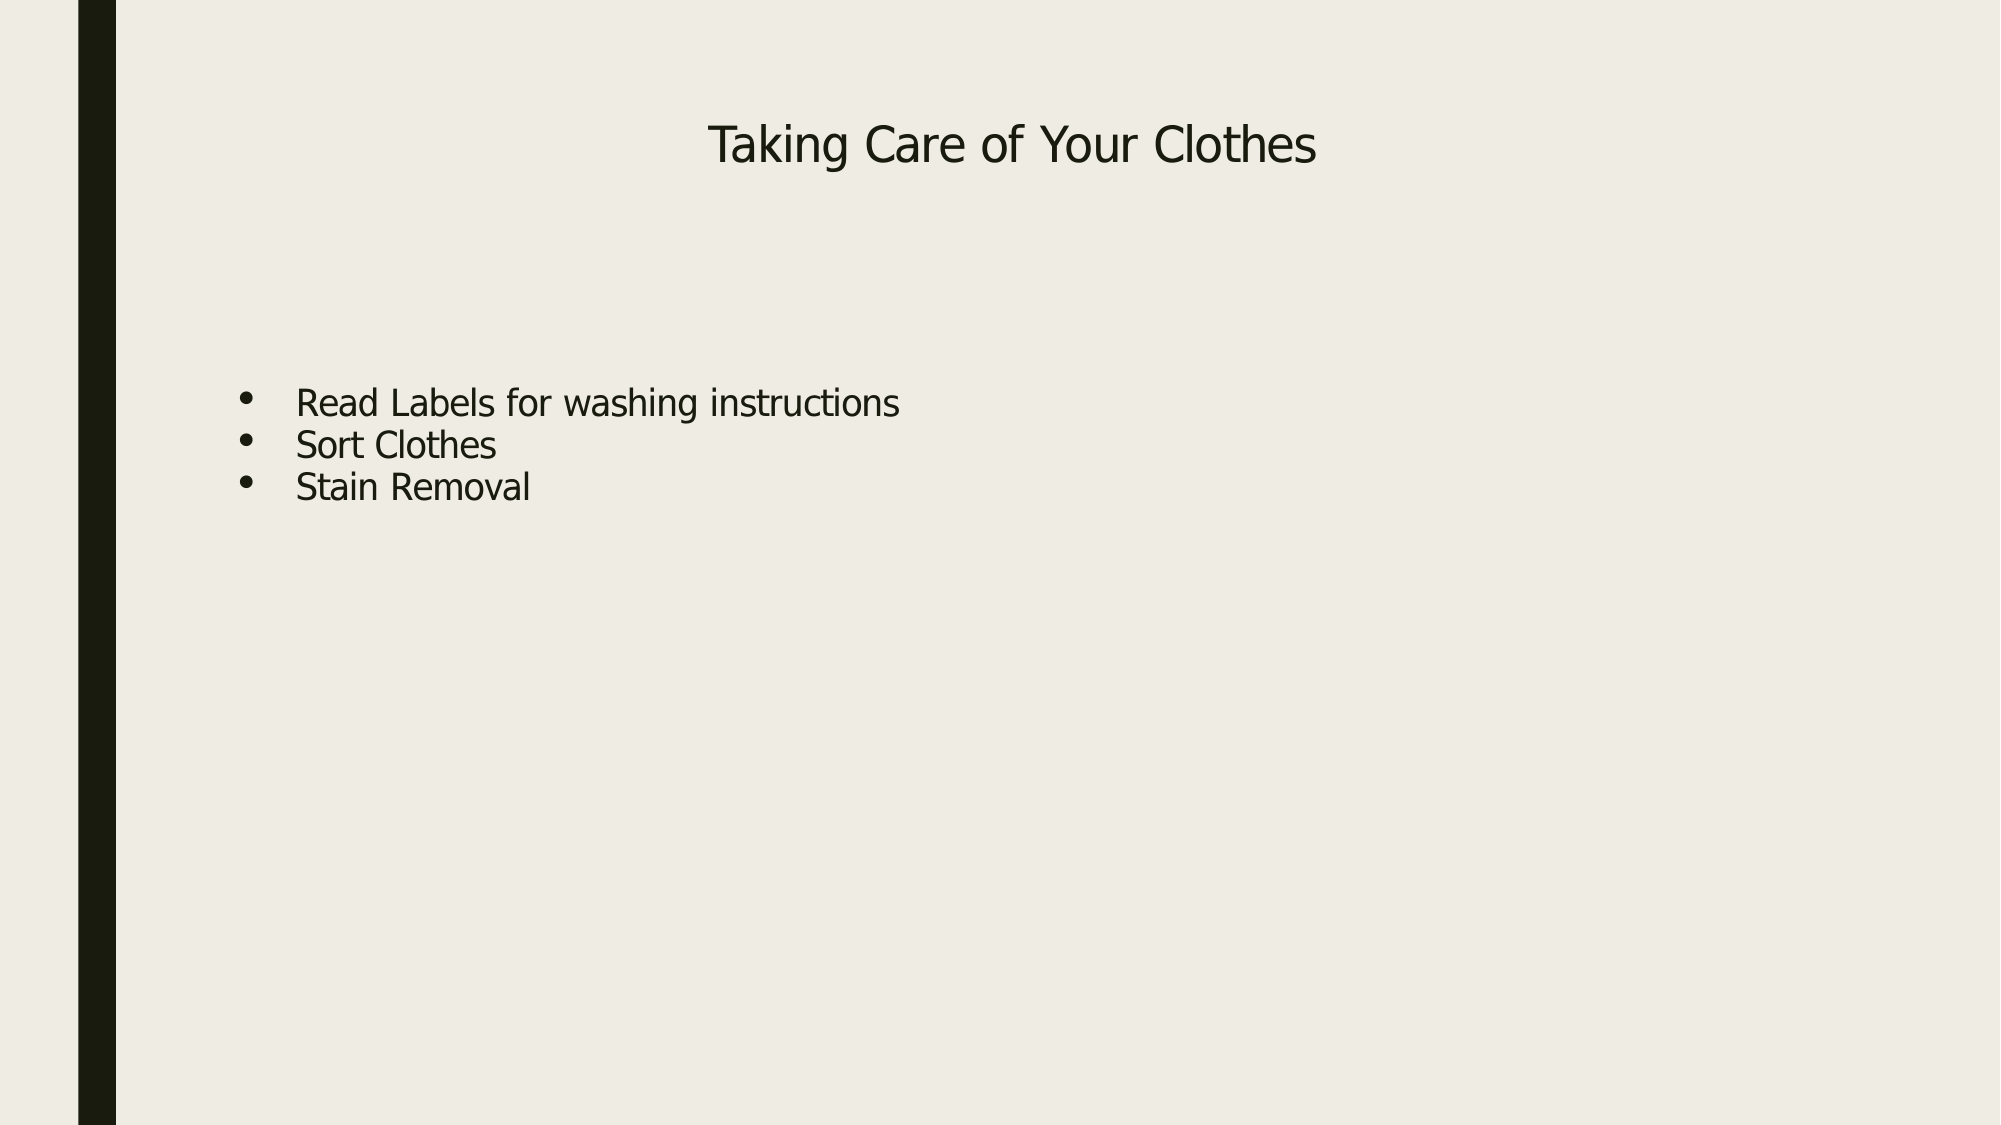

# Taking Care of Your Clothes
Read Labels for washing instructions
Sort Clothes
Stain Removal